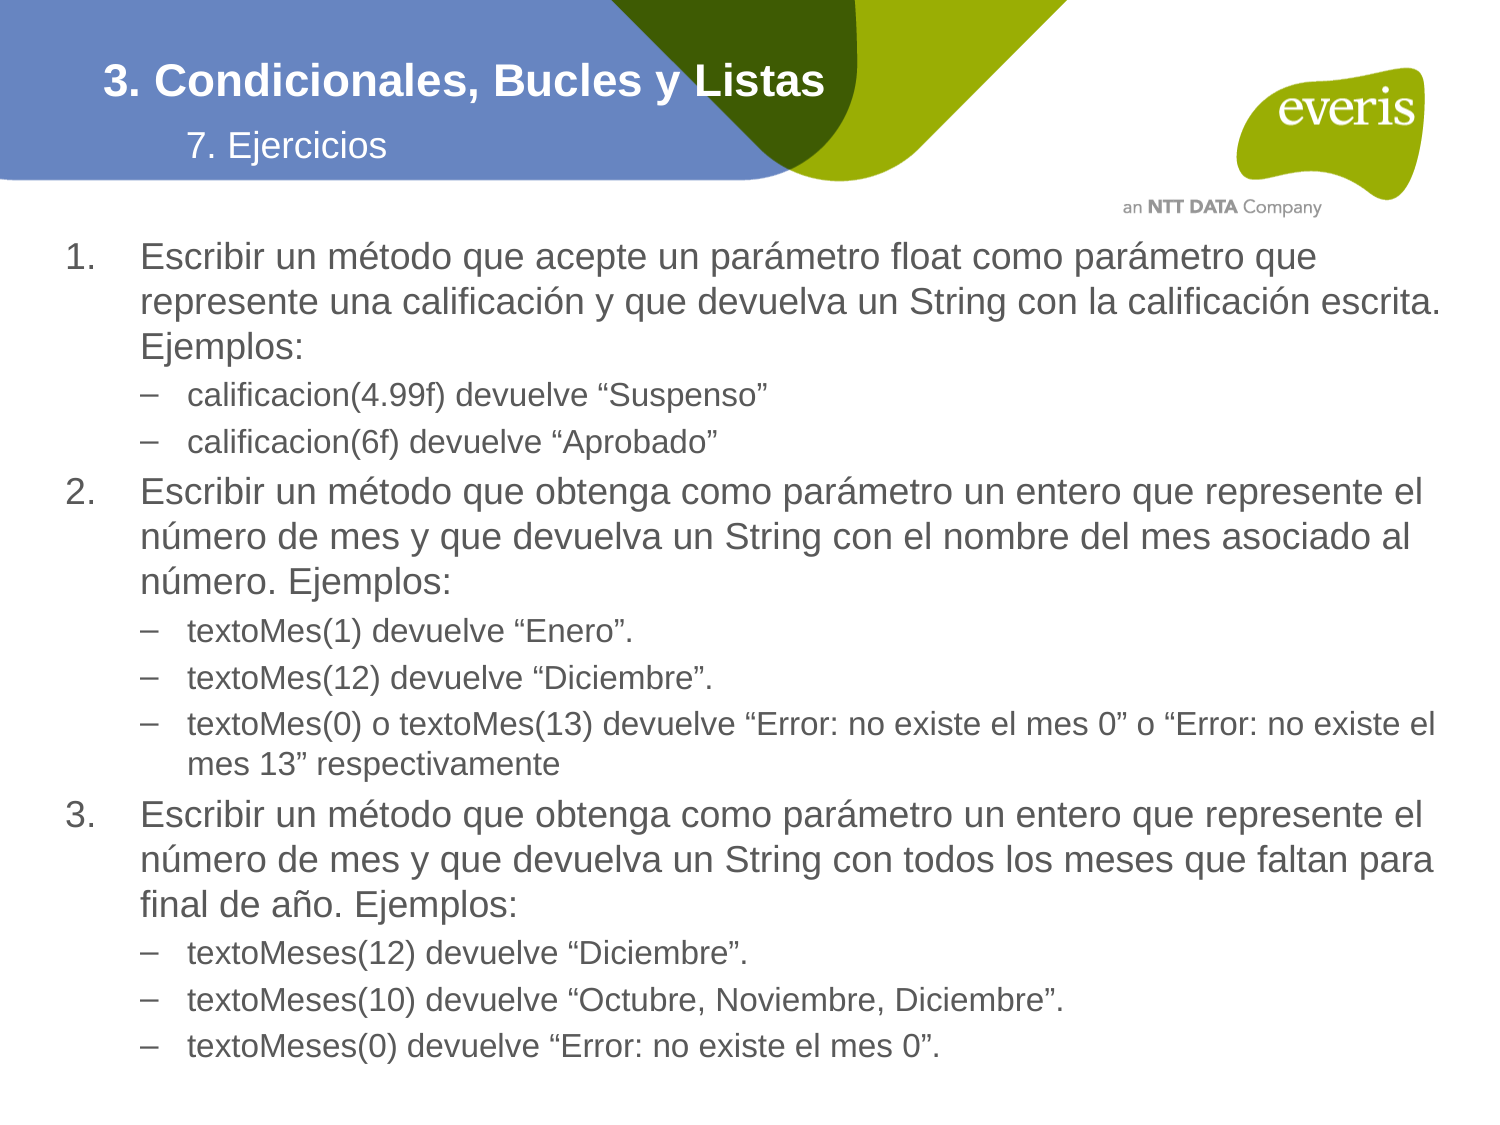

3. Condicionales, Bucles y Listas

7. Ejercicios
Escribir un método que acepte un parámetro float como parámetro que represente una calificación y que devuelva un String con la calificación escrita. Ejemplos:
calificacion(4.99f) devuelve “Suspenso”
calificacion(6f) devuelve “Aprobado”
Escribir un método que obtenga como parámetro un entero que represente el número de mes y que devuelva un String con el nombre del mes asociado al número. Ejemplos:
textoMes(1) devuelve “Enero”.
textoMes(12) devuelve “Diciembre”.
textoMes(0) o textoMes(13) devuelve “Error: no existe el mes 0” o “Error: no existe el mes 13” respectivamente
Escribir un método que obtenga como parámetro un entero que represente el número de mes y que devuelva un String con todos los meses que faltan para final de año. Ejemplos:
textoMeses(12) devuelve “Diciembre”.
textoMeses(10) devuelve “Octubre, Noviembre, Diciembre”.
textoMeses(0) devuelve “Error: no existe el mes 0”.